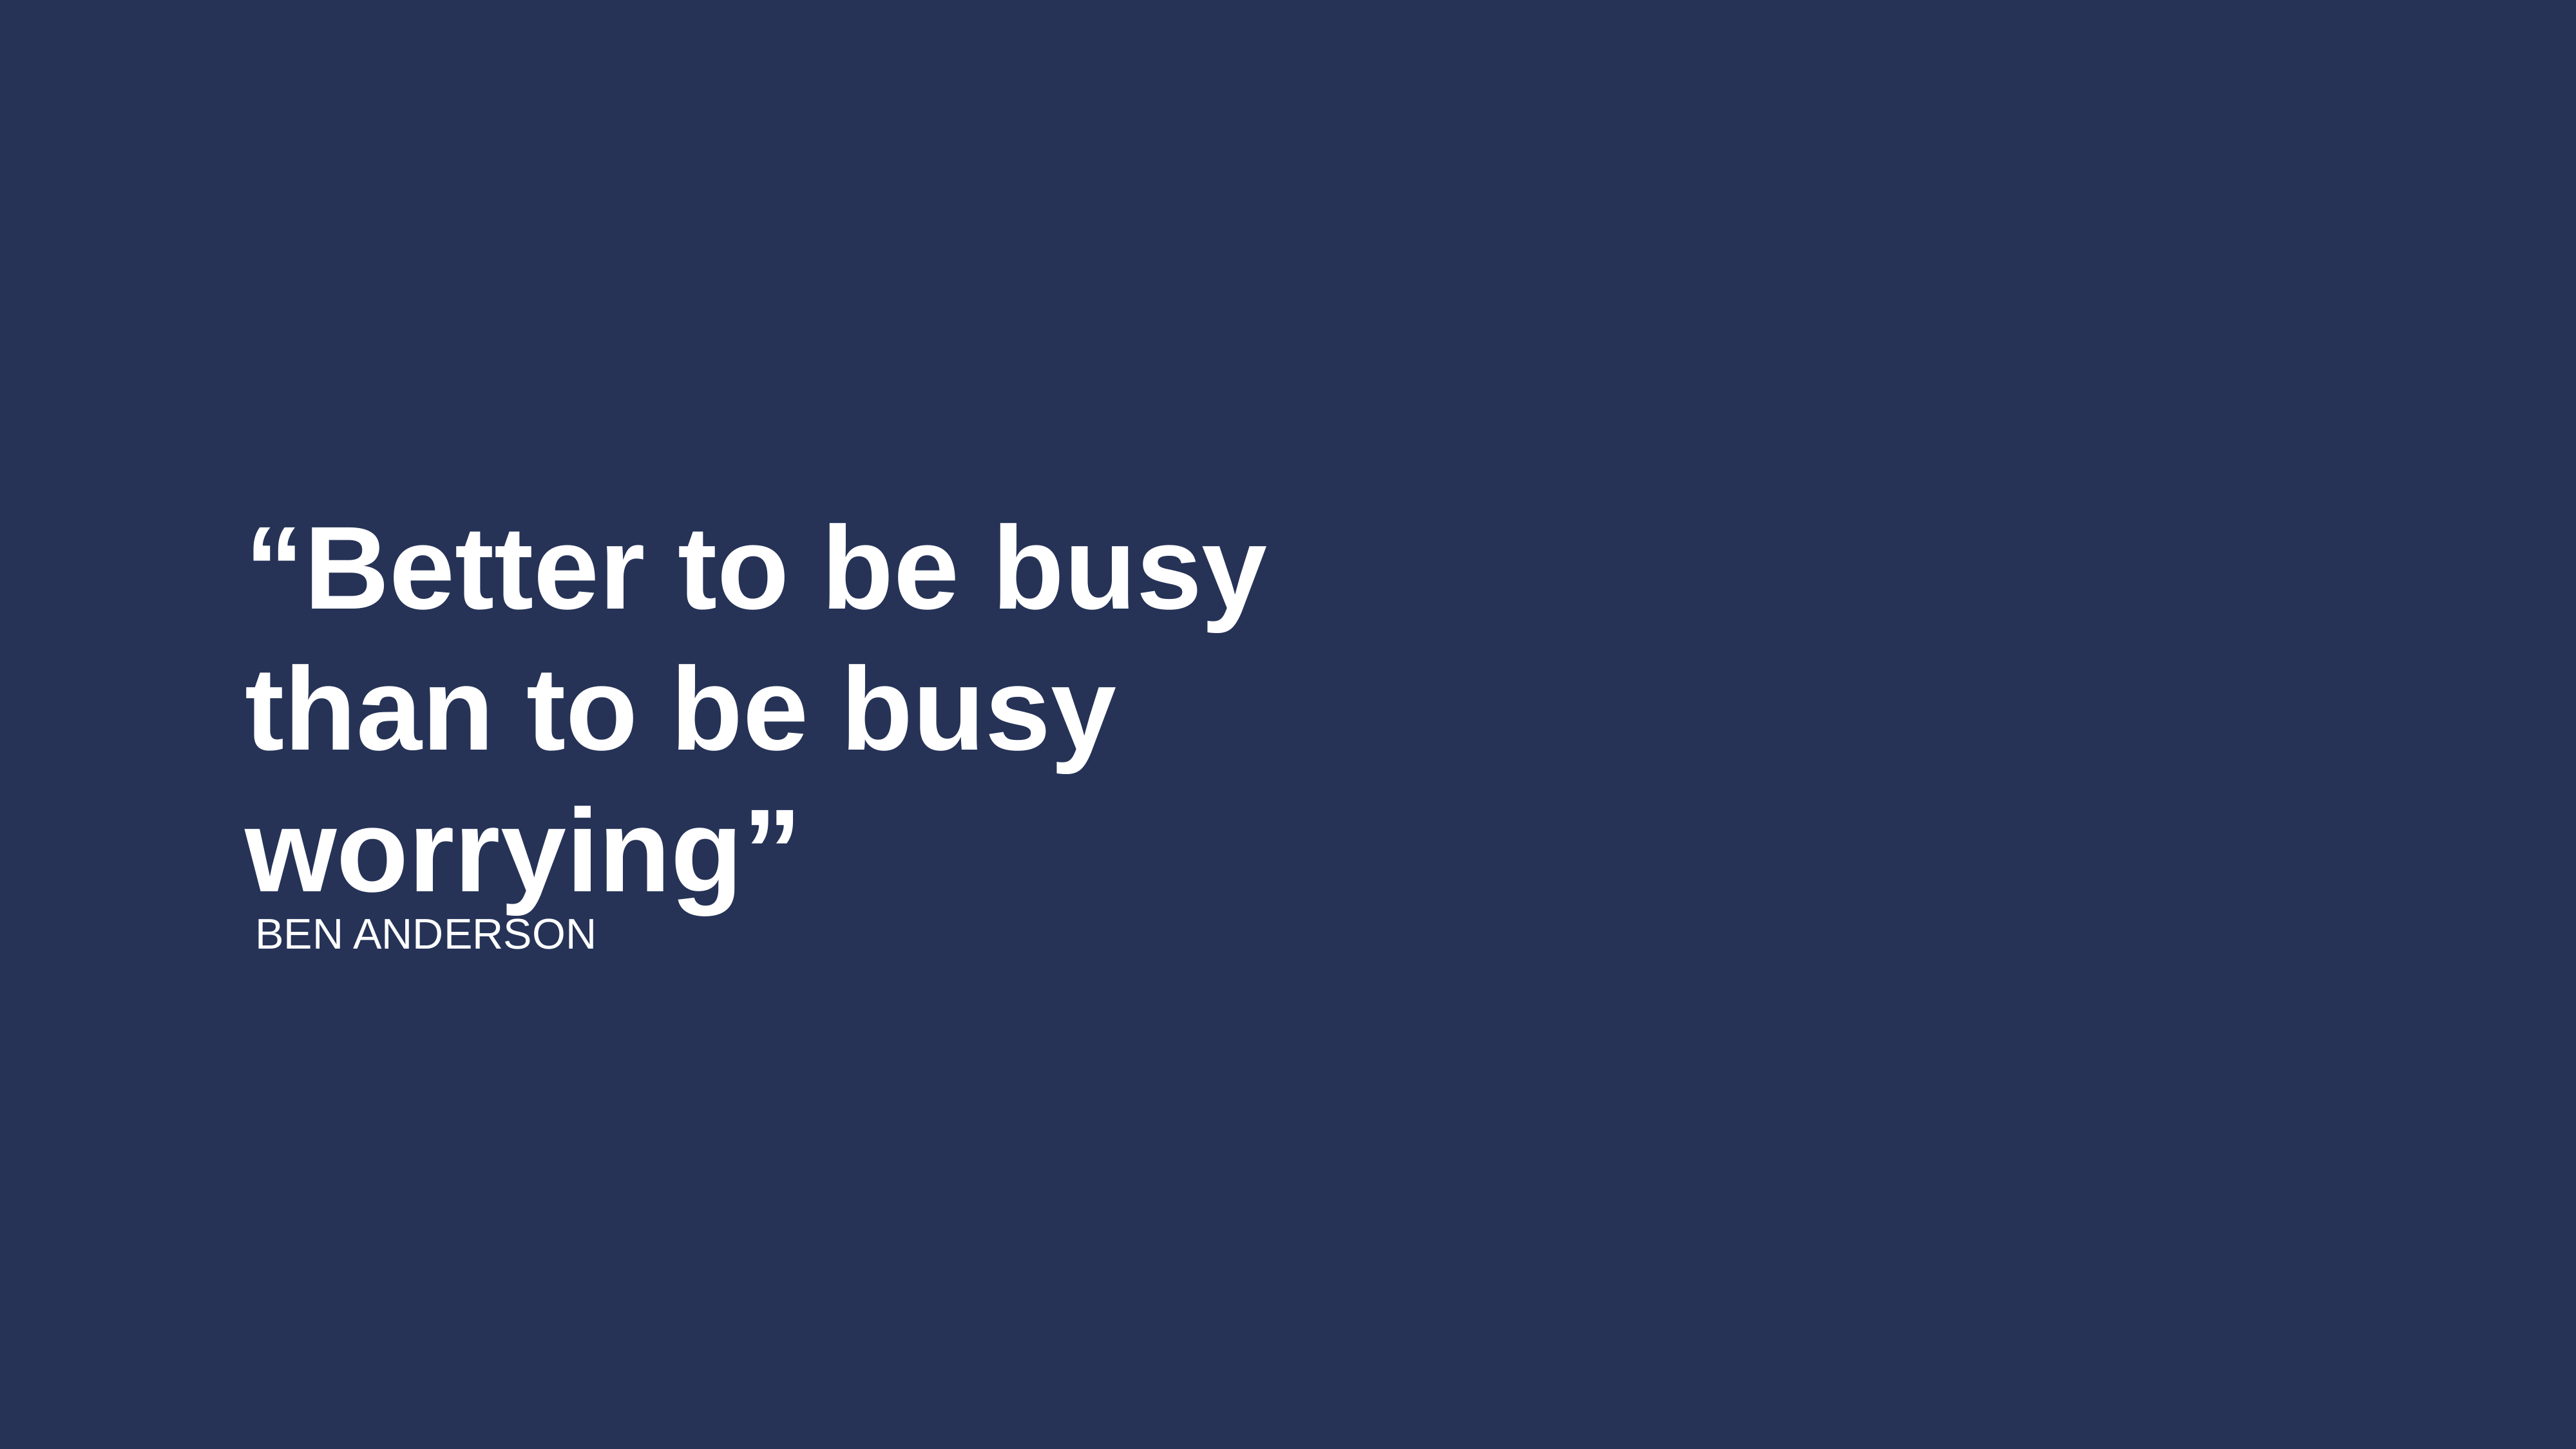

“Better to be busy than to be busy worrying”
BEN ANDERSON